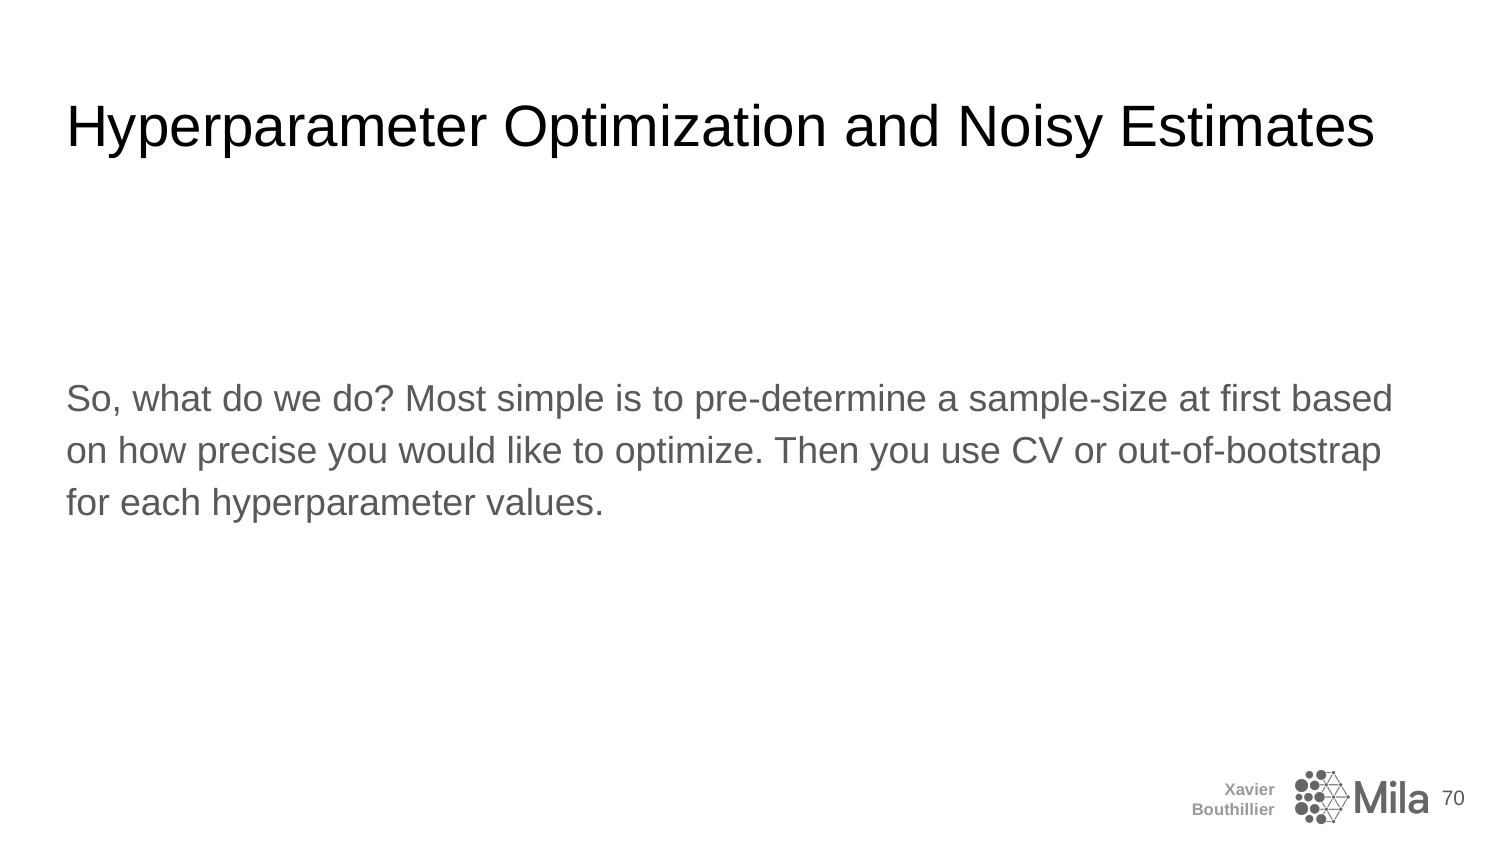

# Hyperparameter Optimization and Noisy Estimates

So, what do we do? Most simple is to pre-determine a sample-size at first based on how precise you would like to optimize. Then you use CV or out-of-bootstrap for each hyperparameter values.
70